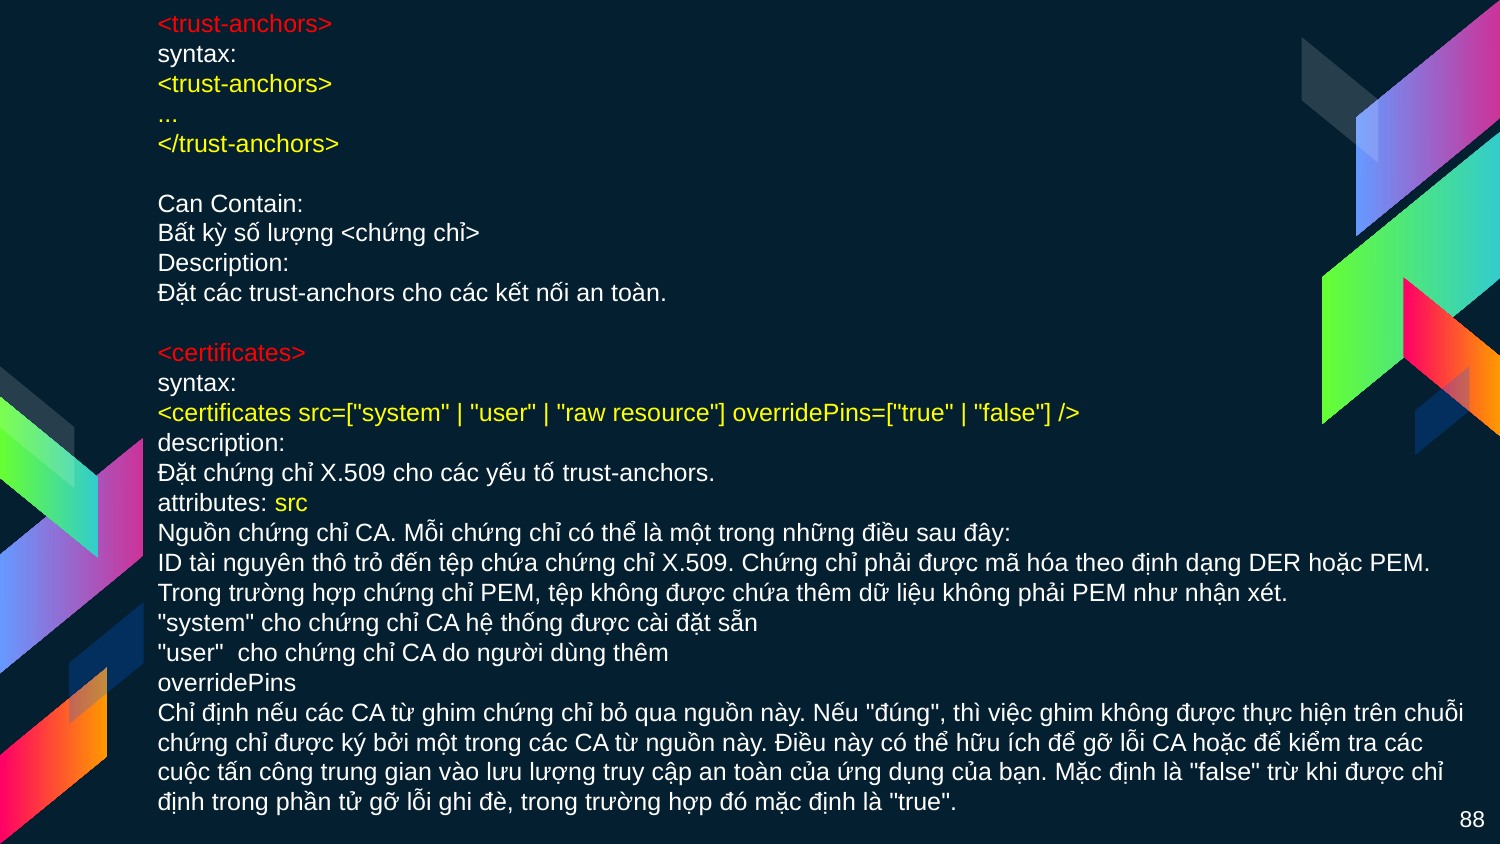

<trust-anchors>
syntax:
<trust-anchors>
...
</trust-anchors>

Can Contain:
Bất kỳ số lượng <chứng chỉ>
Description:
Đặt các trust-anchors cho các kết nối an toàn.

<certificates>
syntax:
<certificates src=["system" | "user" | "raw resource"] overridePins=["true" | "false"] />
description:
Đặt chứng chỉ X.509 cho các yếu tố trust-anchors.
attributes: src
Nguồn chứng chỉ CA. Mỗi chứng chỉ có thể là một trong những điều sau đây:
ID tài nguyên thô trỏ đến tệp chứa chứng chỉ X.509. Chứng chỉ phải được mã hóa theo định dạng DER hoặc PEM. Trong trường hợp chứng chỉ PEM, tệp không được chứa thêm dữ liệu không phải PEM như nhận xét.
"system" cho chứng chỉ CA hệ thống được cài đặt sẵn
"user"  cho chứng chỉ CA do người dùng thêm
overridePins
Chỉ định nếu các CA từ ghim chứng chỉ bỏ qua nguồn này. Nếu "đúng", thì việc ghim không được thực hiện trên chuỗi chứng chỉ được ký bởi một trong các CA từ nguồn này. Điều này có thể hữu ích để gỡ lỗi CA hoặc để kiểm tra các cuộc tấn công trung gian vào lưu lượng truy cập an toàn của ứng dụng của bạn. Mặc định là "false" trừ khi được chỉ định trong phần tử gỡ lỗi ghi đè, trong trường hợp đó mặc định là "true".

88